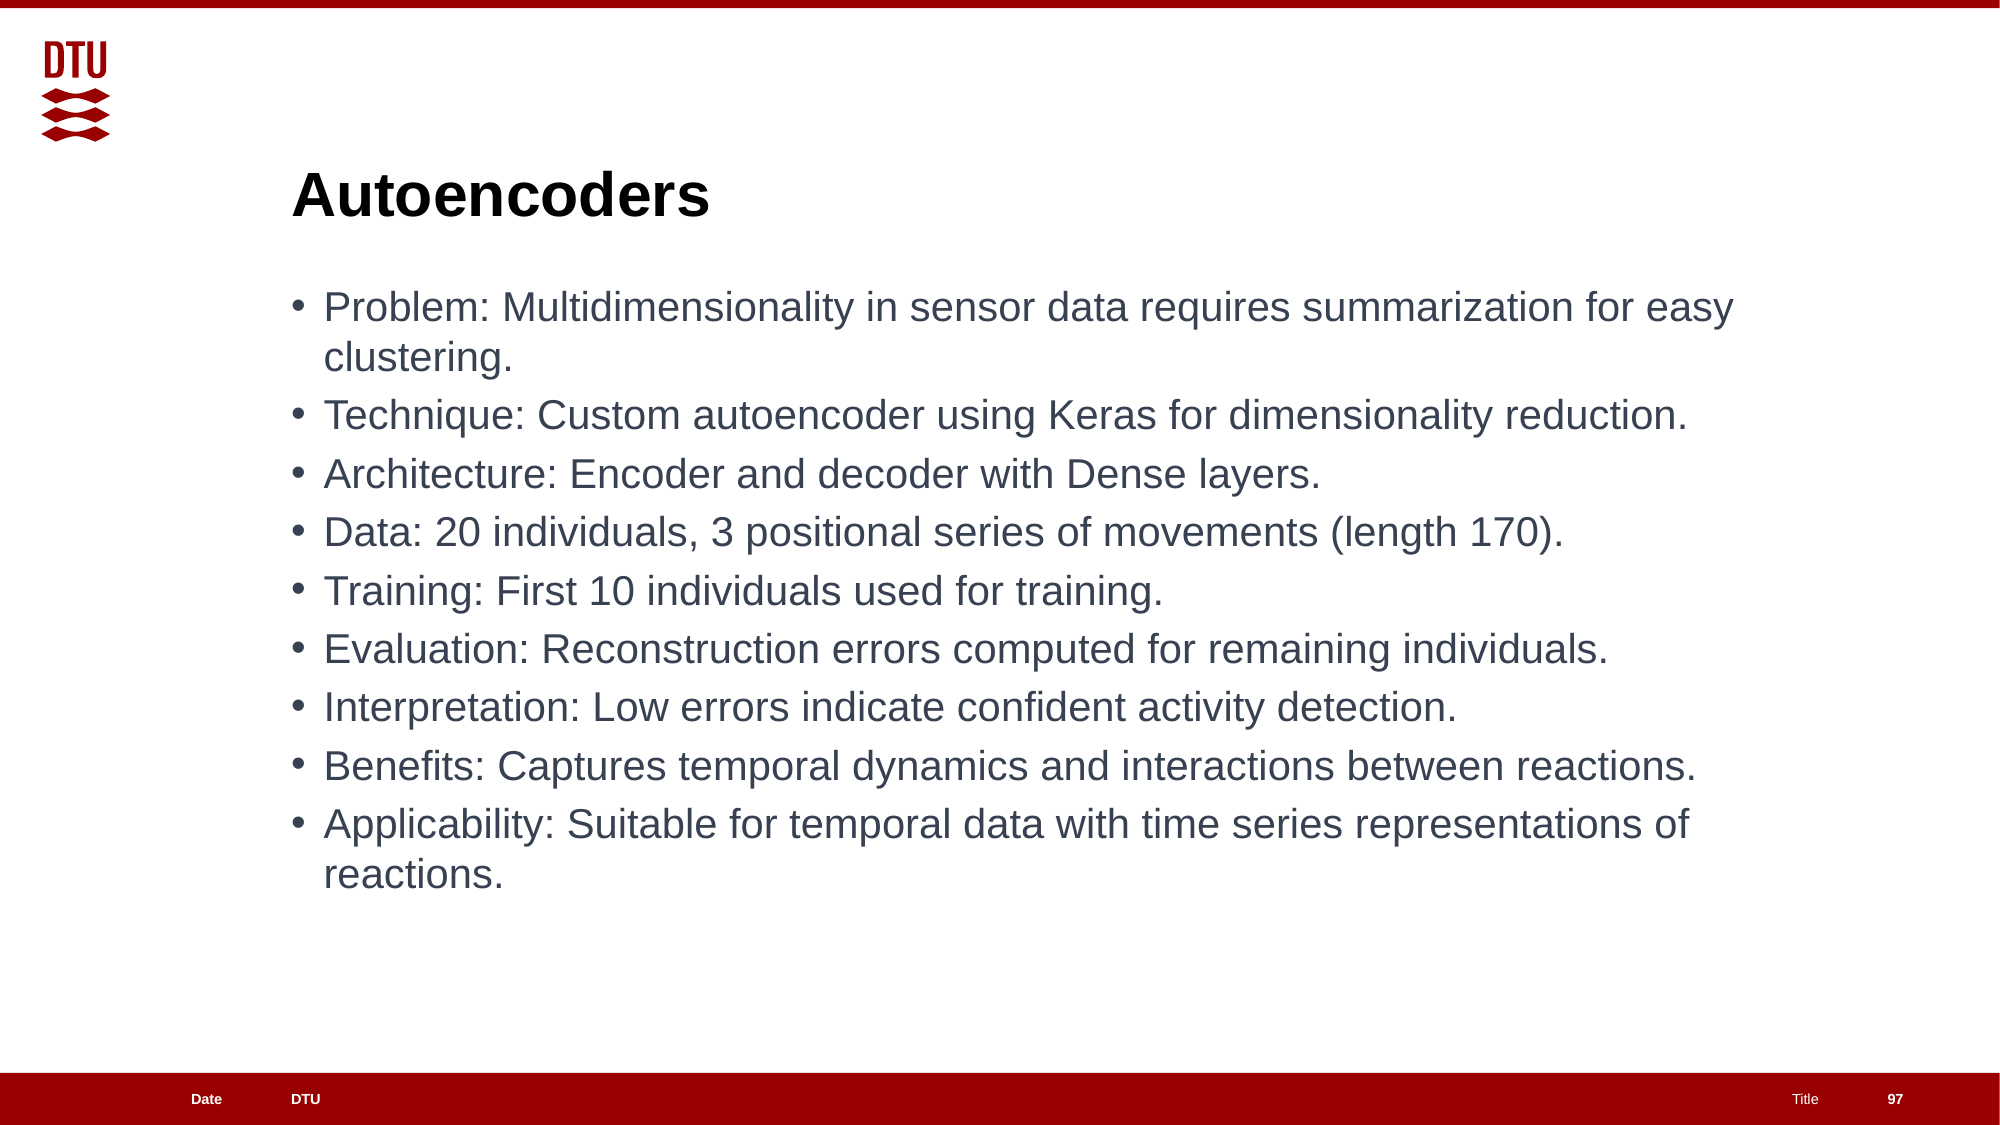

# Autoencoders
Problem: Multidimensionality in sensor data requires summarization for easy clustering.
Technique: Custom autoencoder using Keras for dimensionality reduction.
Architecture: Encoder and decoder with Dense layers.
Data: 20 individuals, 3 positional series of movements (length 170).
Training: First 10 individuals used for training.
Evaluation: Reconstruction errors computed for remaining individuals.
Interpretation: Low errors indicate confident activity detection.
Benefits: Captures temporal dynamics and interactions between reactions.
Applicability: Suitable for temporal data with time series representations of reactions.

97